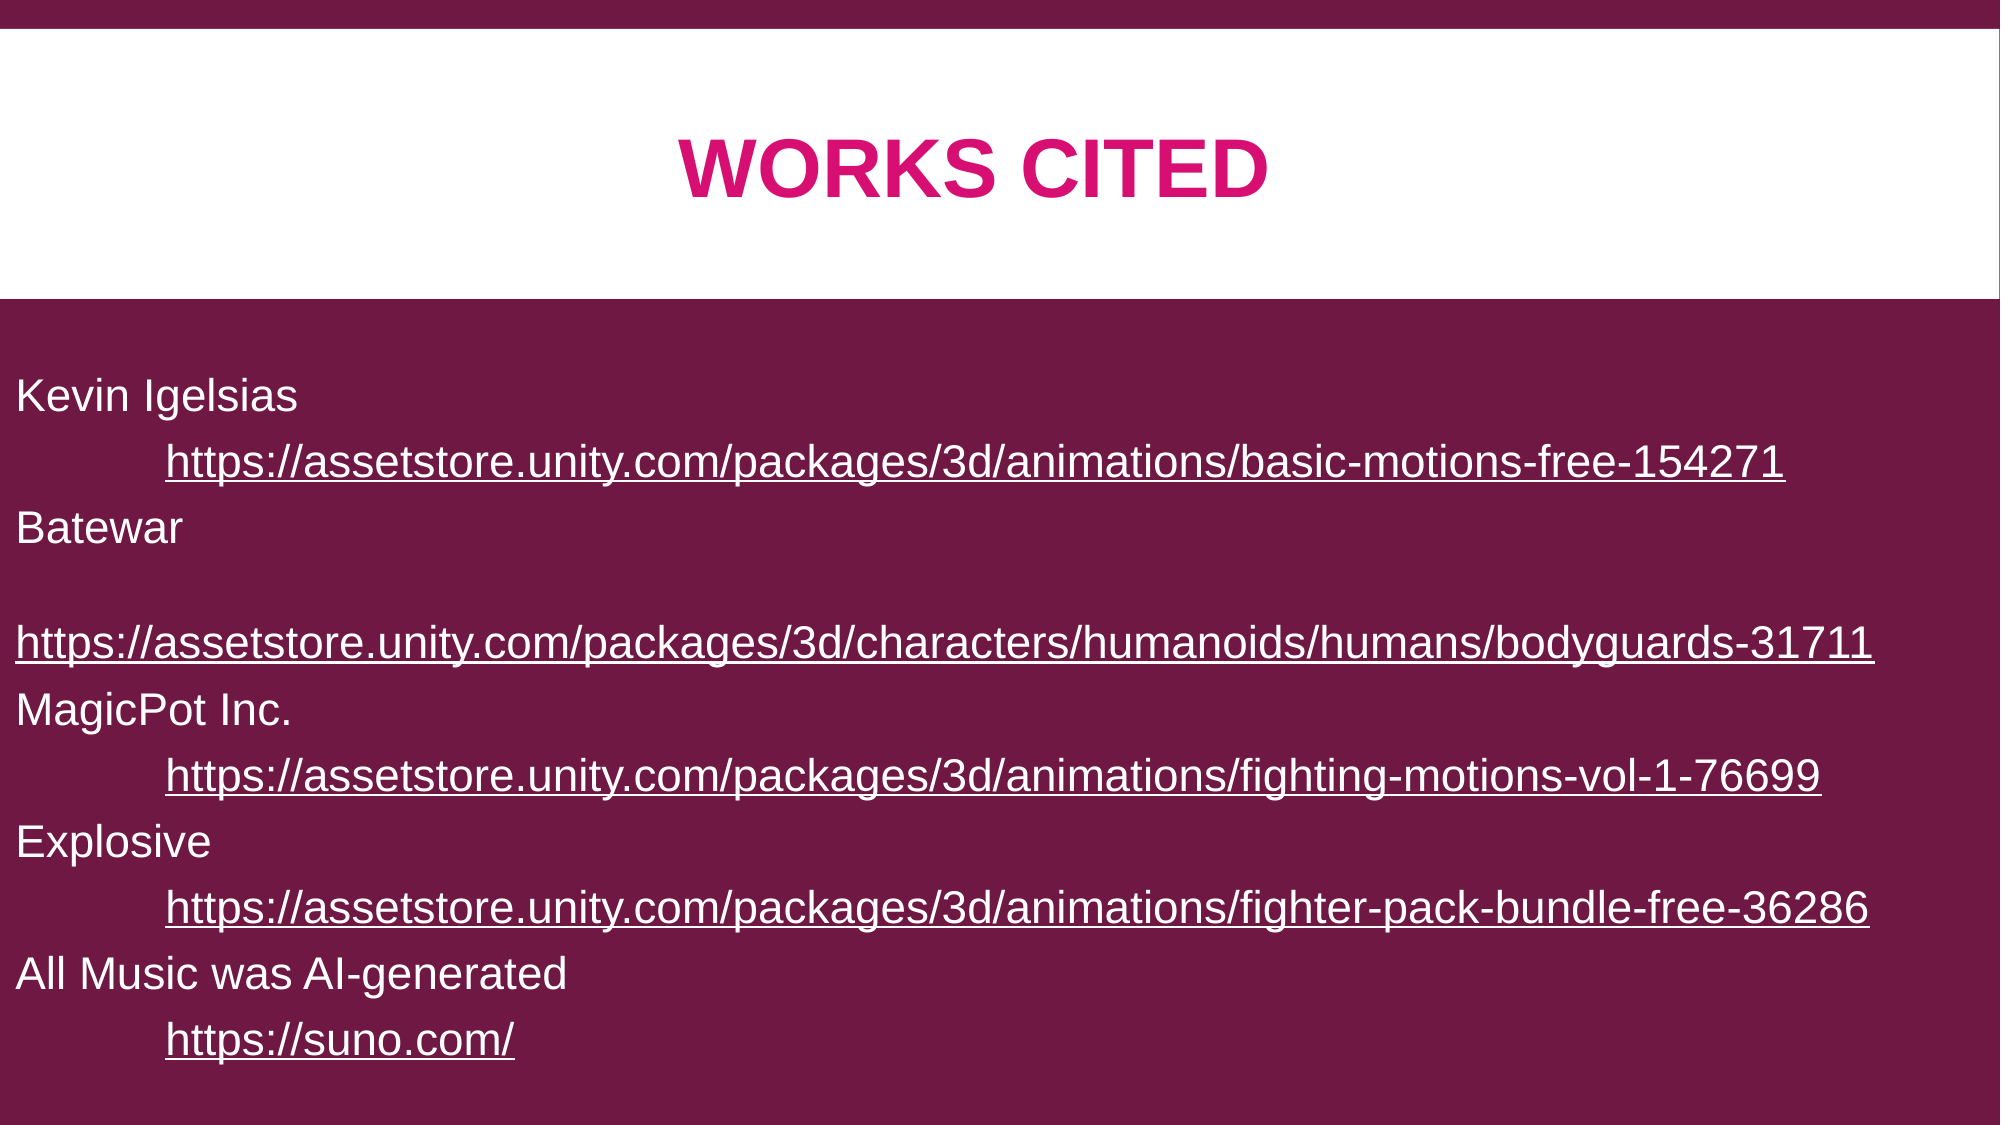

# Works Cited

Kevin Igelsias
	https://assetstore.unity.com/packages/3d/animations/basic-motions-free-154271
Batewar
	https://assetstore.unity.com/packages/3d/characters/humanoids/humans/bodyguards-31711
MagicPot Inc.
	https://assetstore.unity.com/packages/3d/animations/fighting-motions-vol-1-76699
Explosive
	https://assetstore.unity.com/packages/3d/animations/fighter-pack-bundle-free-36286
All Music was AI-generated
	https://suno.com/